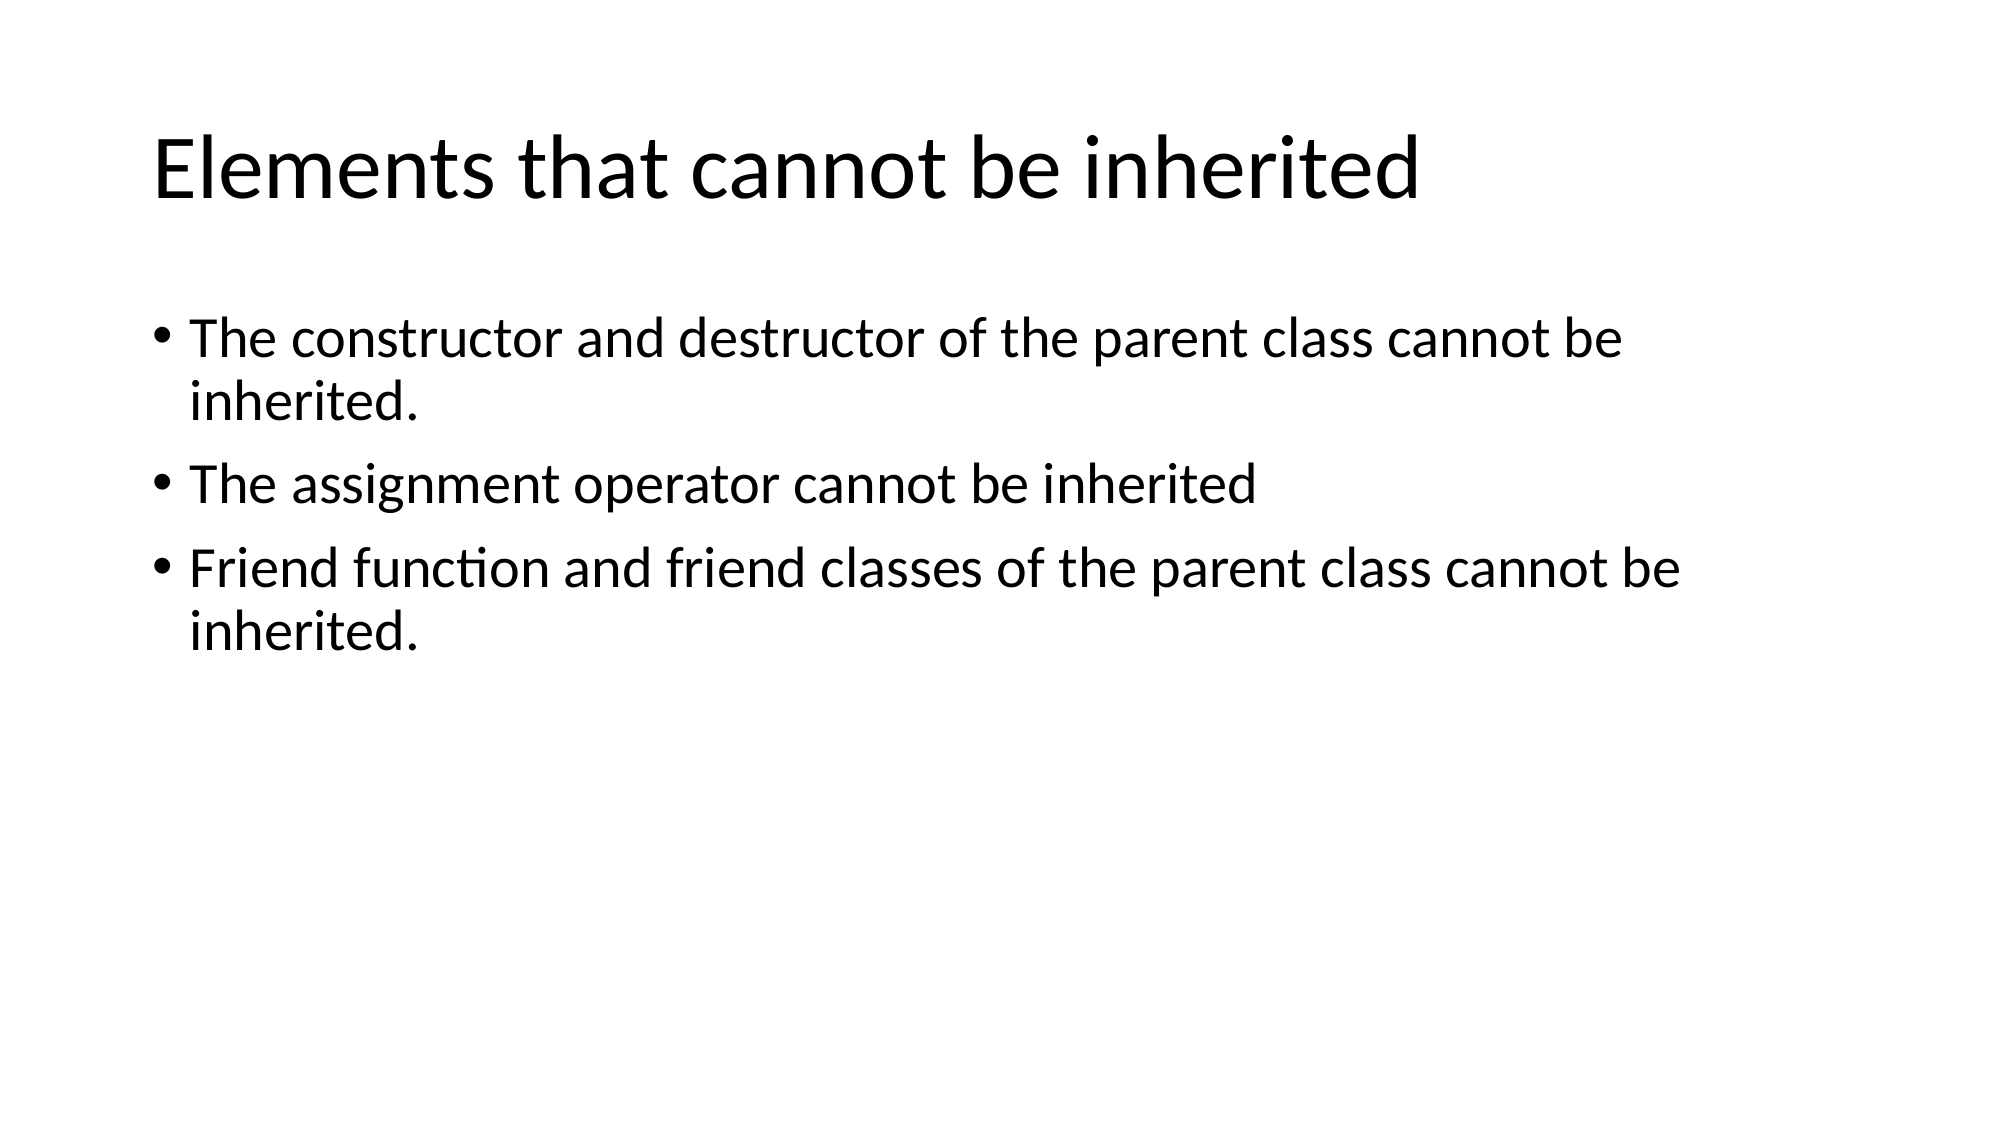

# Elements that cannot be inherited
The constructor and destructor of the parent class cannot be inherited.
The assignment operator cannot be inherited
Friend function and friend classes of the parent class cannot be inherited.